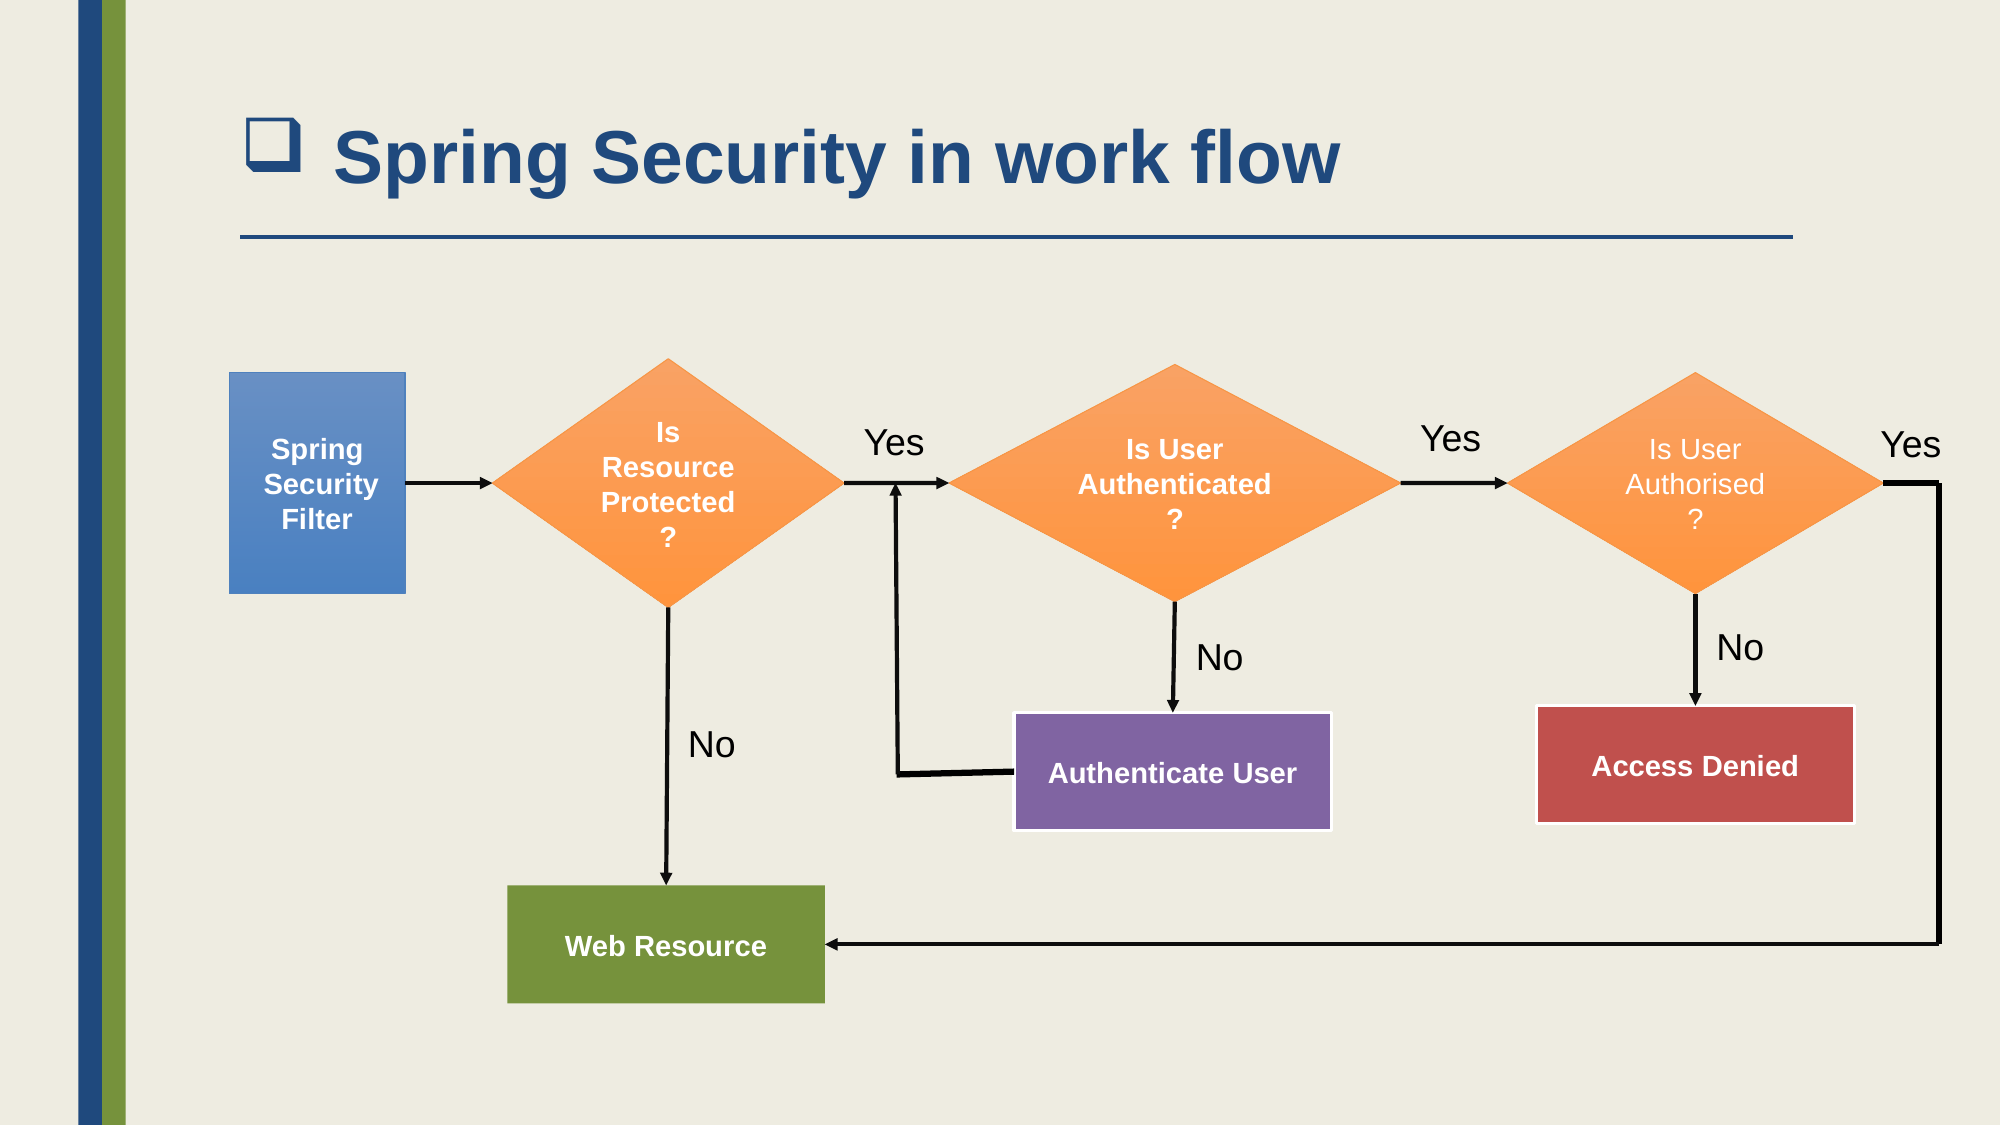

# Spring Security in work flow
Is Resource Protected ?
Is User
Authenticated ?
Spring
 Security
Filter
Is User
Authorised ?
Yes
Yes
Yes
No
No
Access Denied
No
Authenticate User
Web Resource